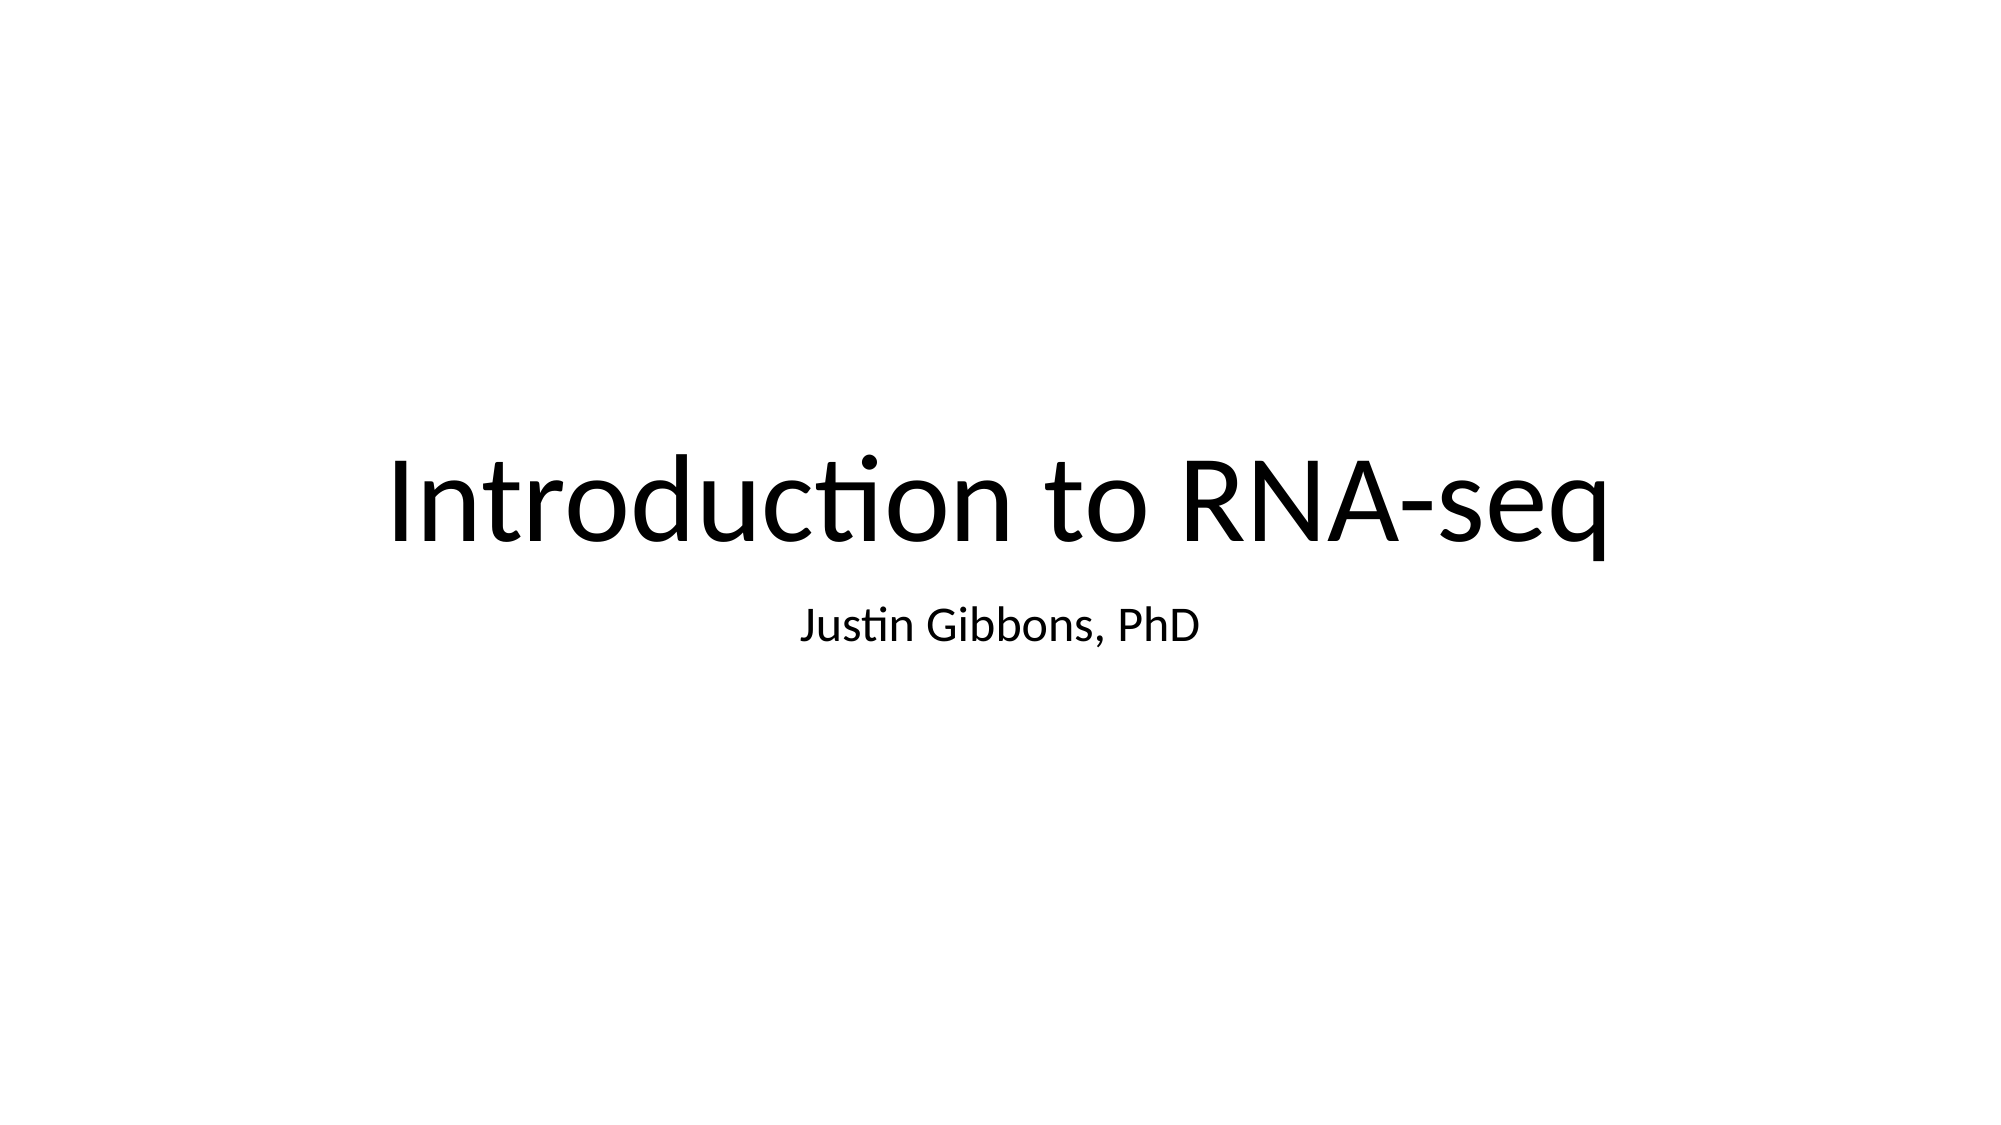

# Introduction to RNA-seq
Justin Gibbons, PhD